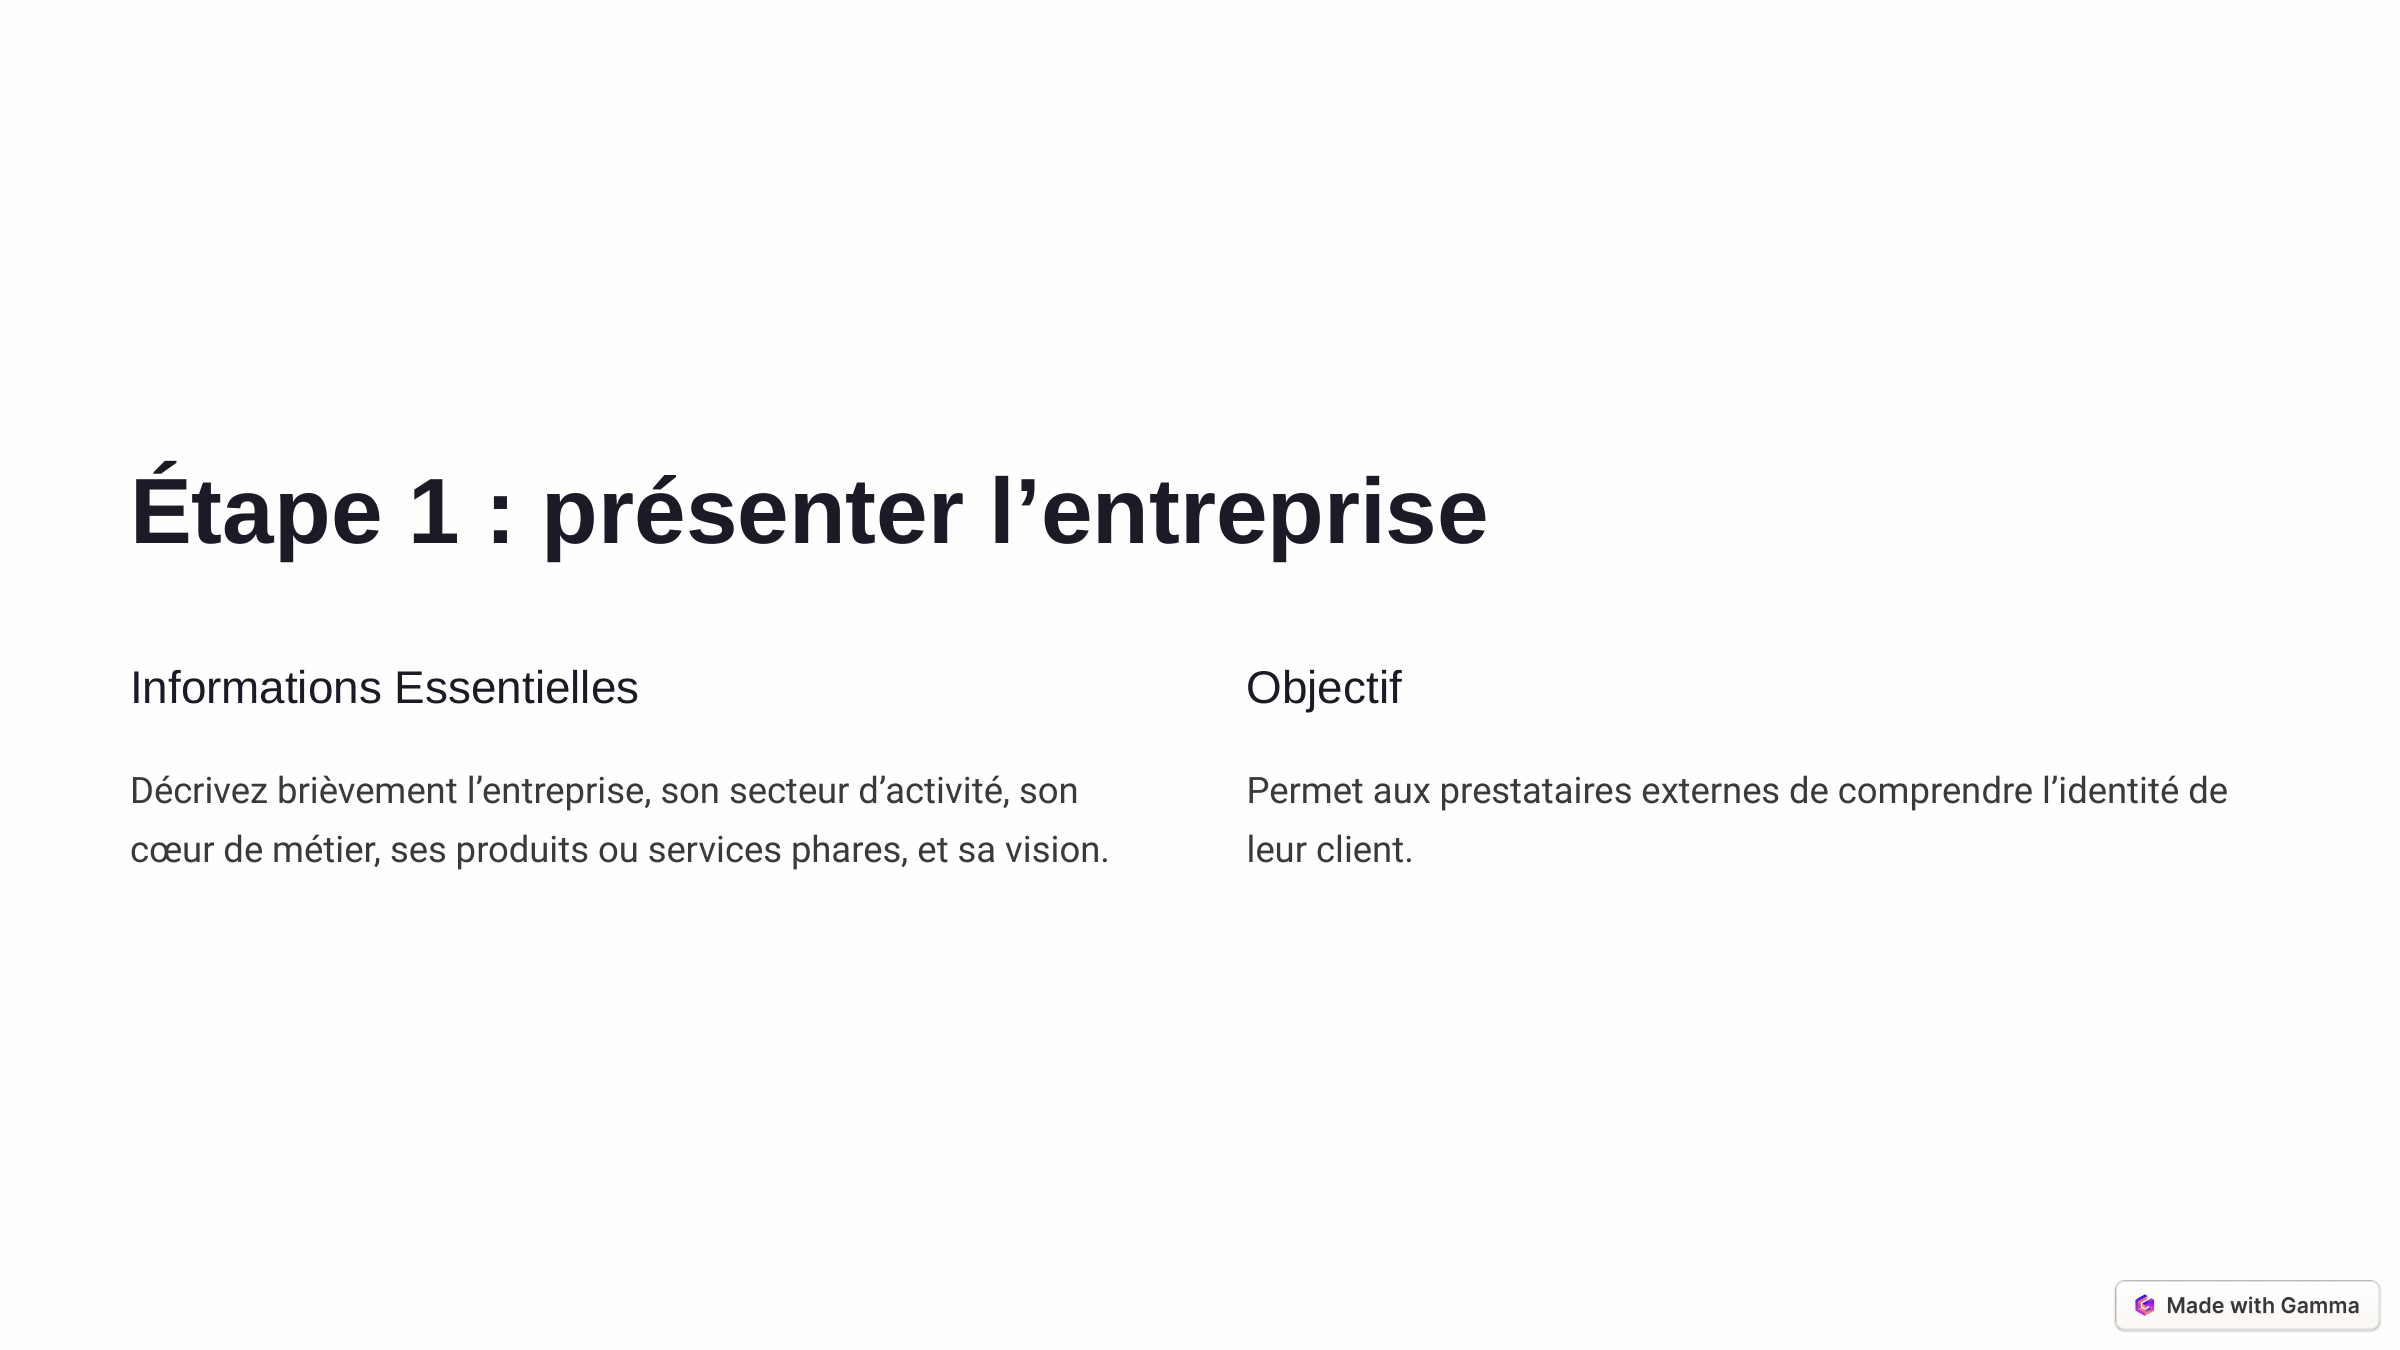

Étape 1 : présenter l’entreprise
Informations Essentielles
Objectif
Décrivez brièvement l’entreprise, son secteur d’activité, son cœur de métier, ses produits ou services phares, et sa vision.
Permet aux prestataires externes de comprendre l’identité de leur client.